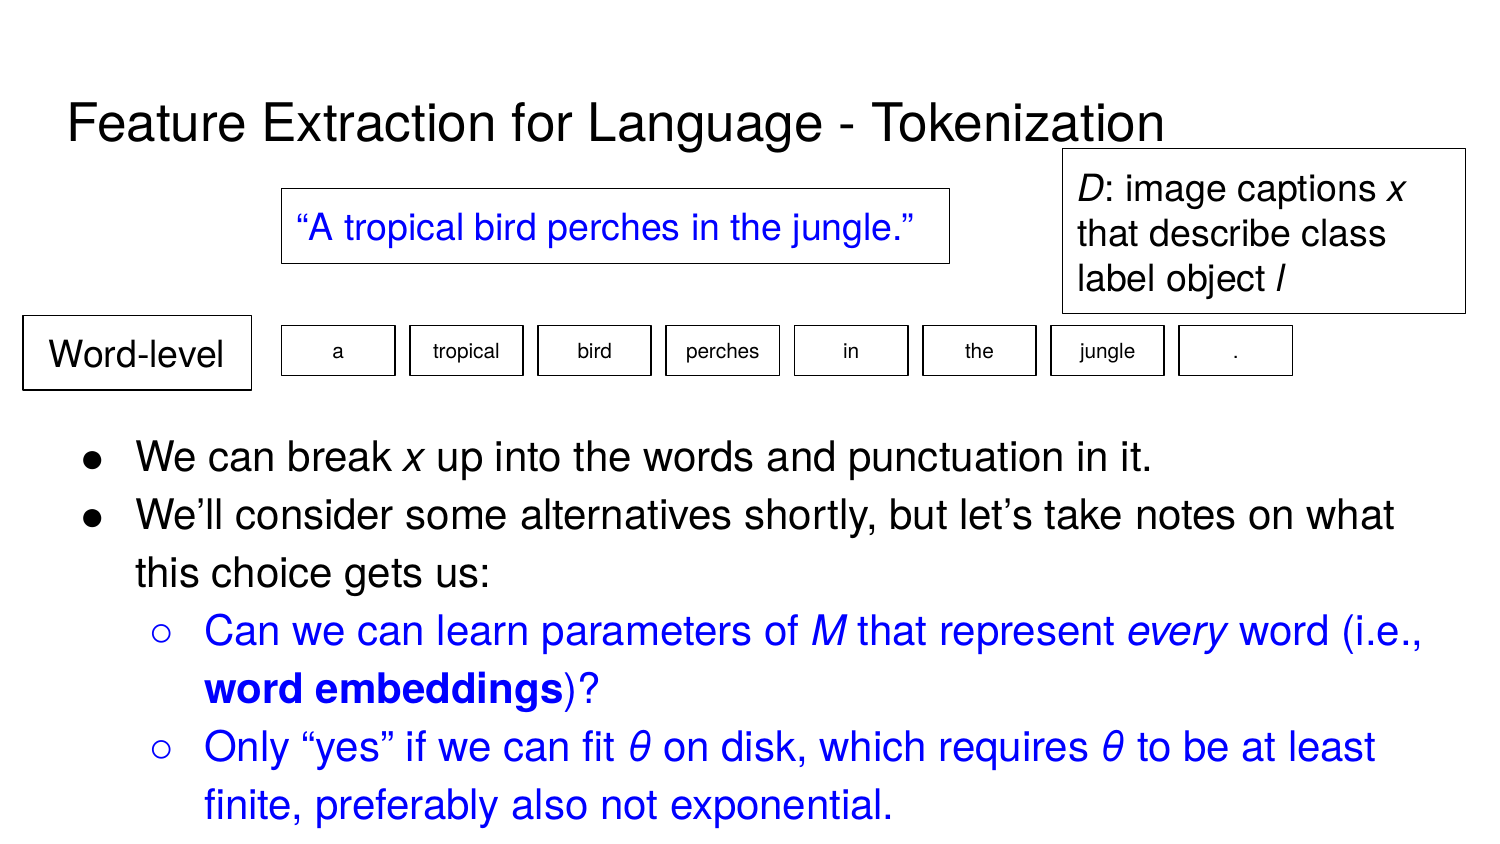

# Feature Extraction for Language - Tokenization
D: image captions x that describe class label object l
“A tropical bird perches in the jungle.”
Word-level
a
tropical
bird
perches
in
the
jungle
.
We can break x up into the words and punctuation in it.
We’ll consider some alternatives shortly, but let’s take notes on what this choice gets us:
Can we can learn parameters of M that represent every word (i.e., word embeddings)?
Only “yes” if we can fit θ on disk, which requires θ to be at least finite, preferably also not exponential.